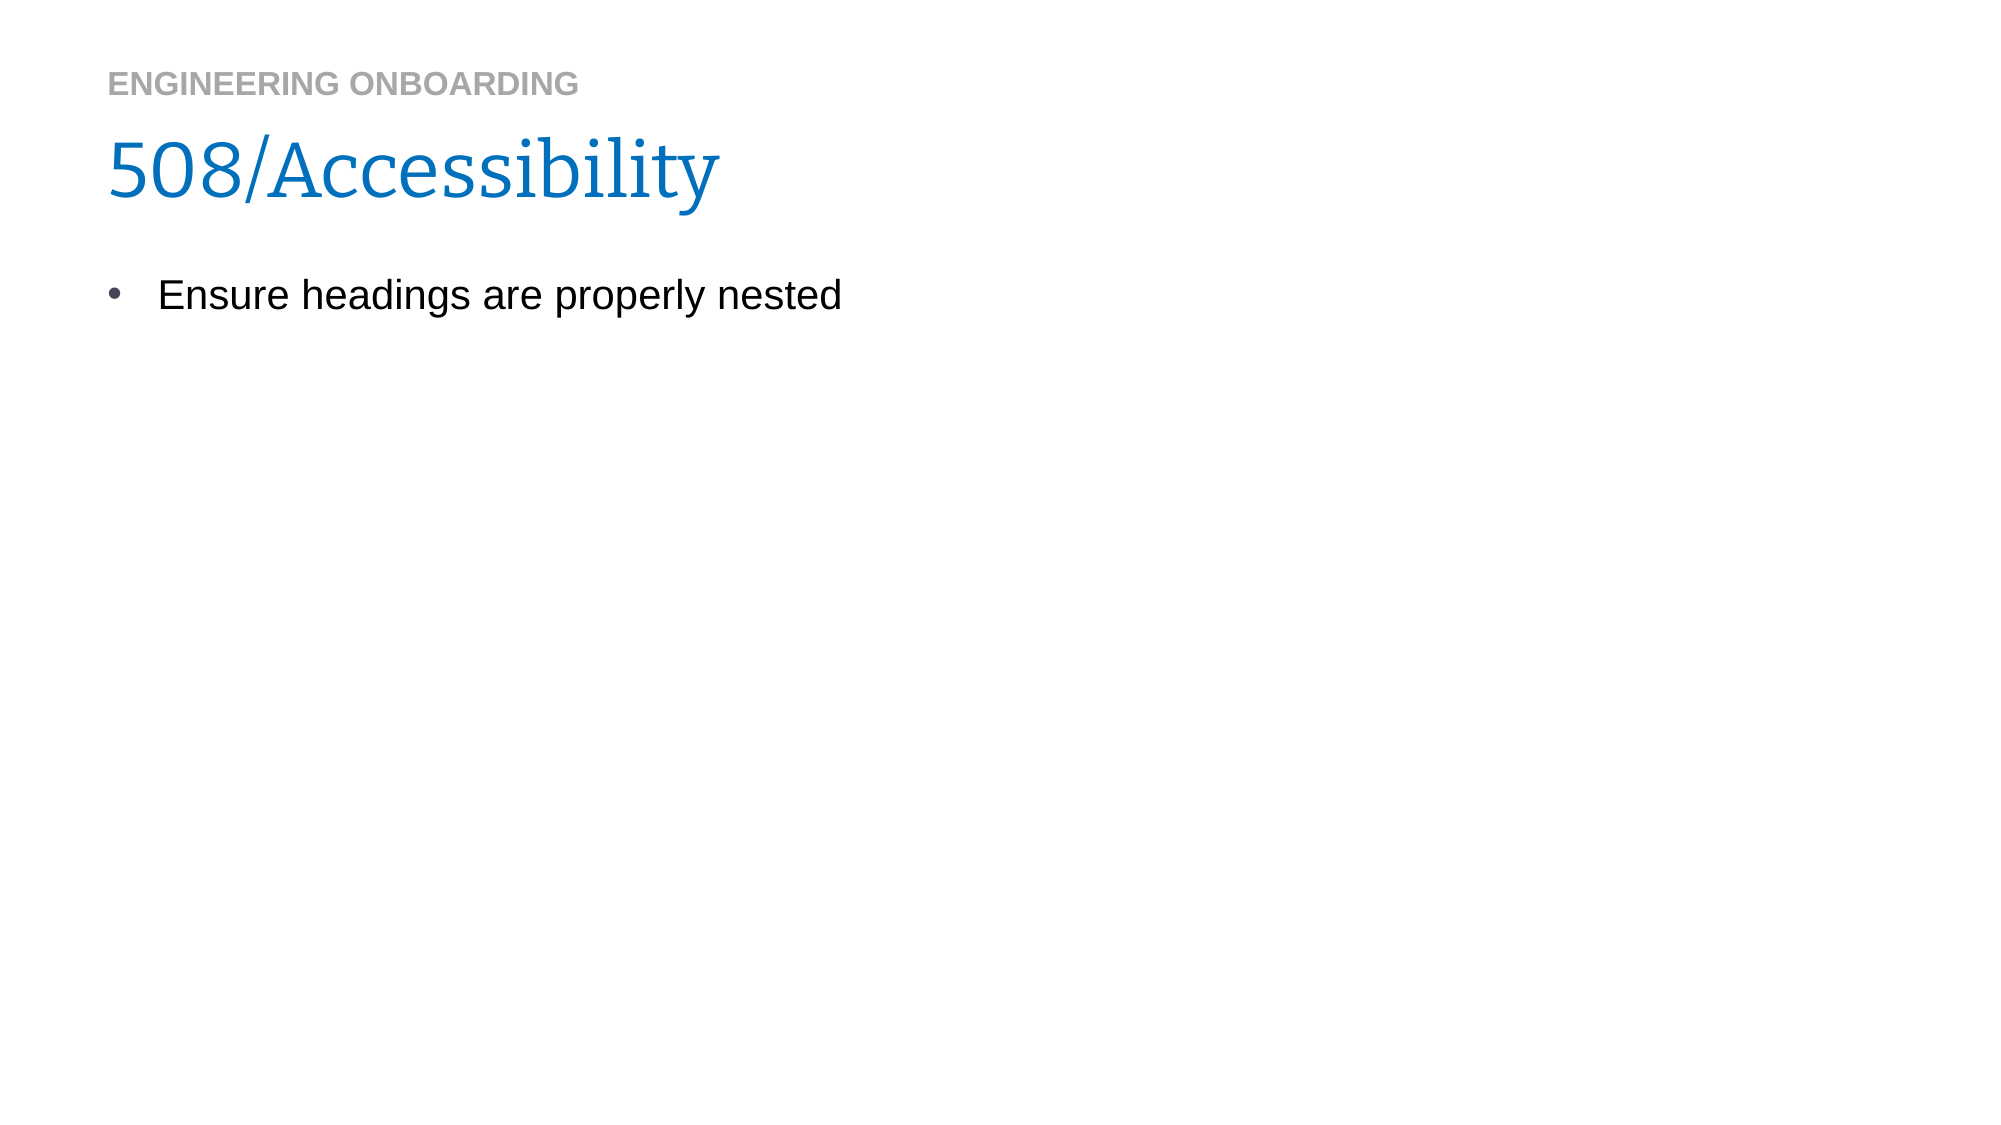

ENGINEERING ONBOARDING
# 508/Accessibility
Ensure headings are properly nested